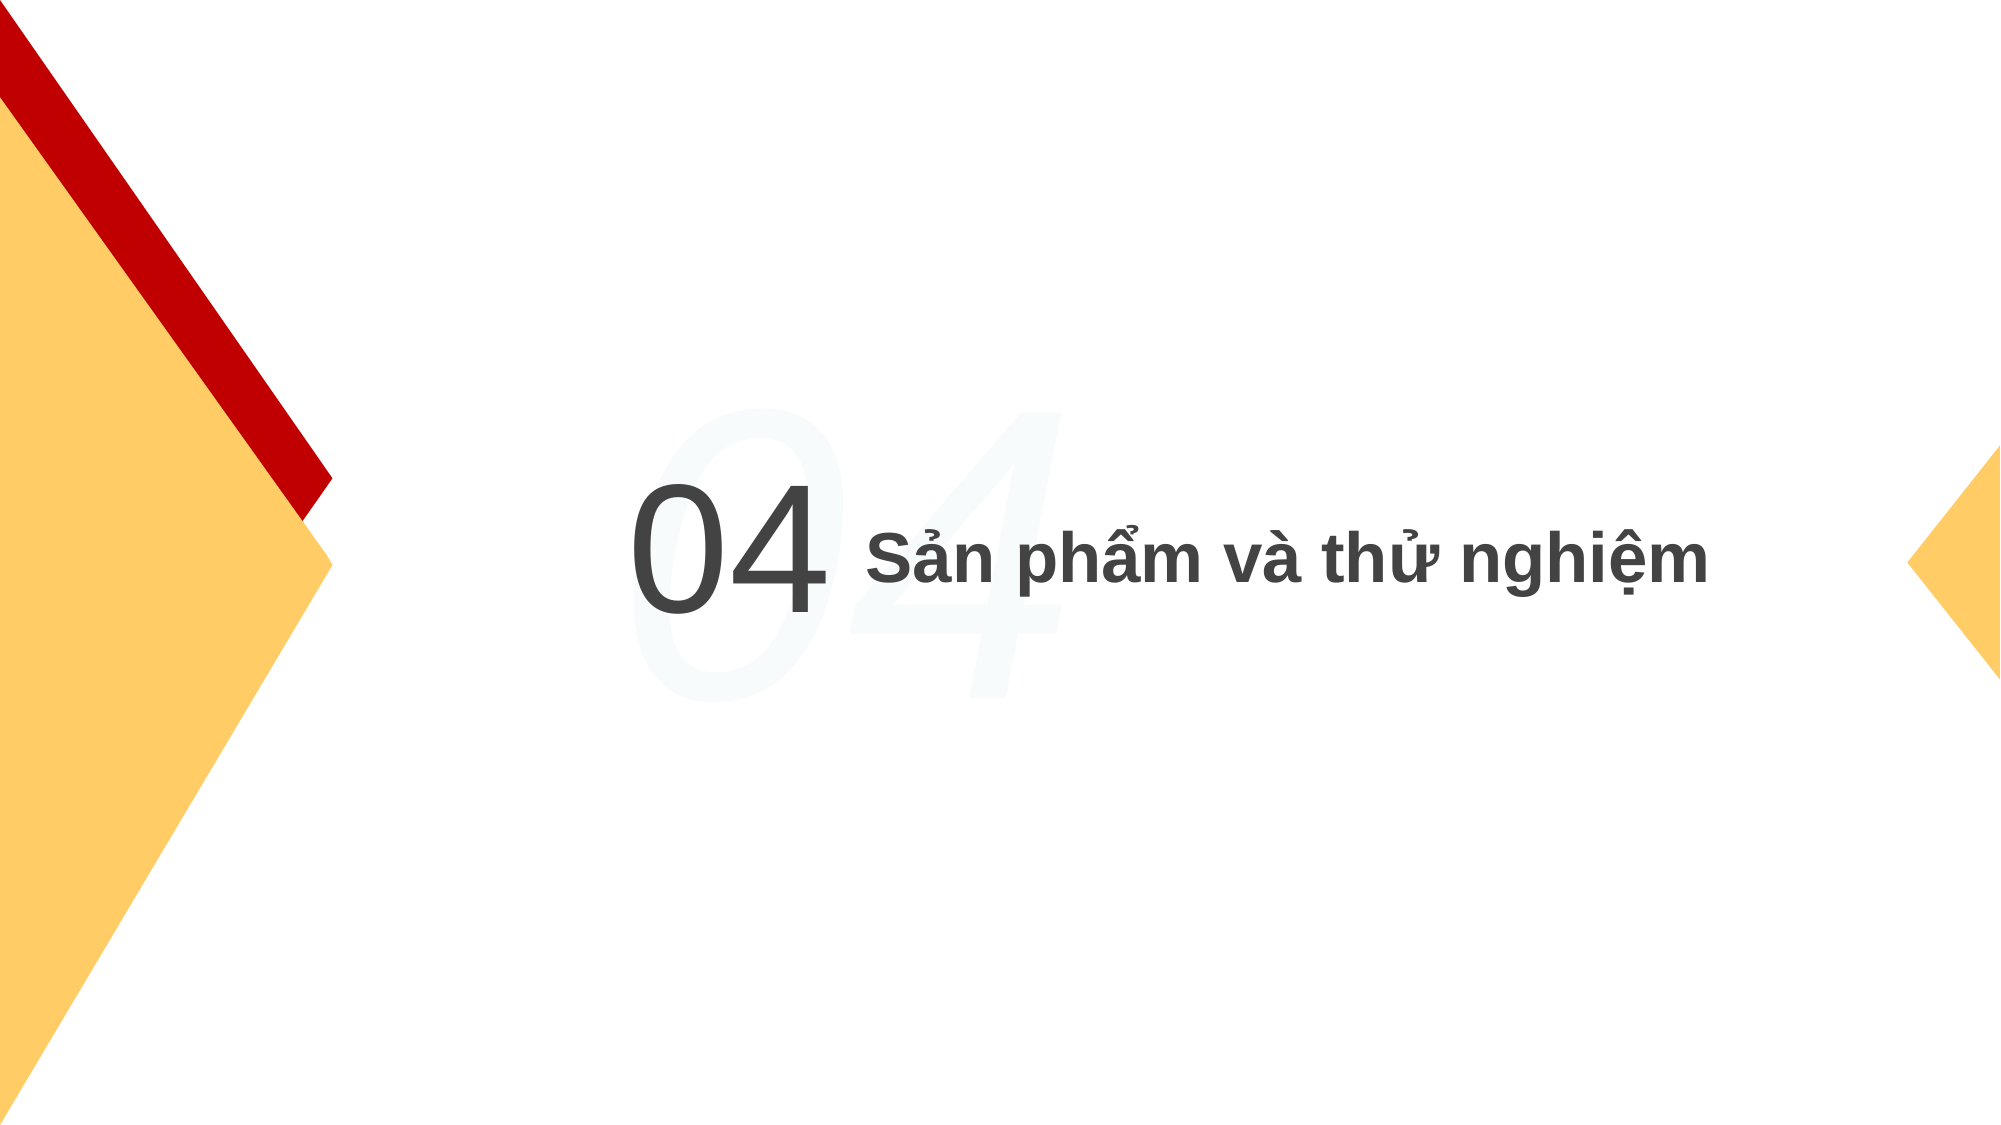

04
04
# Sản phẩm và thử nghiệm